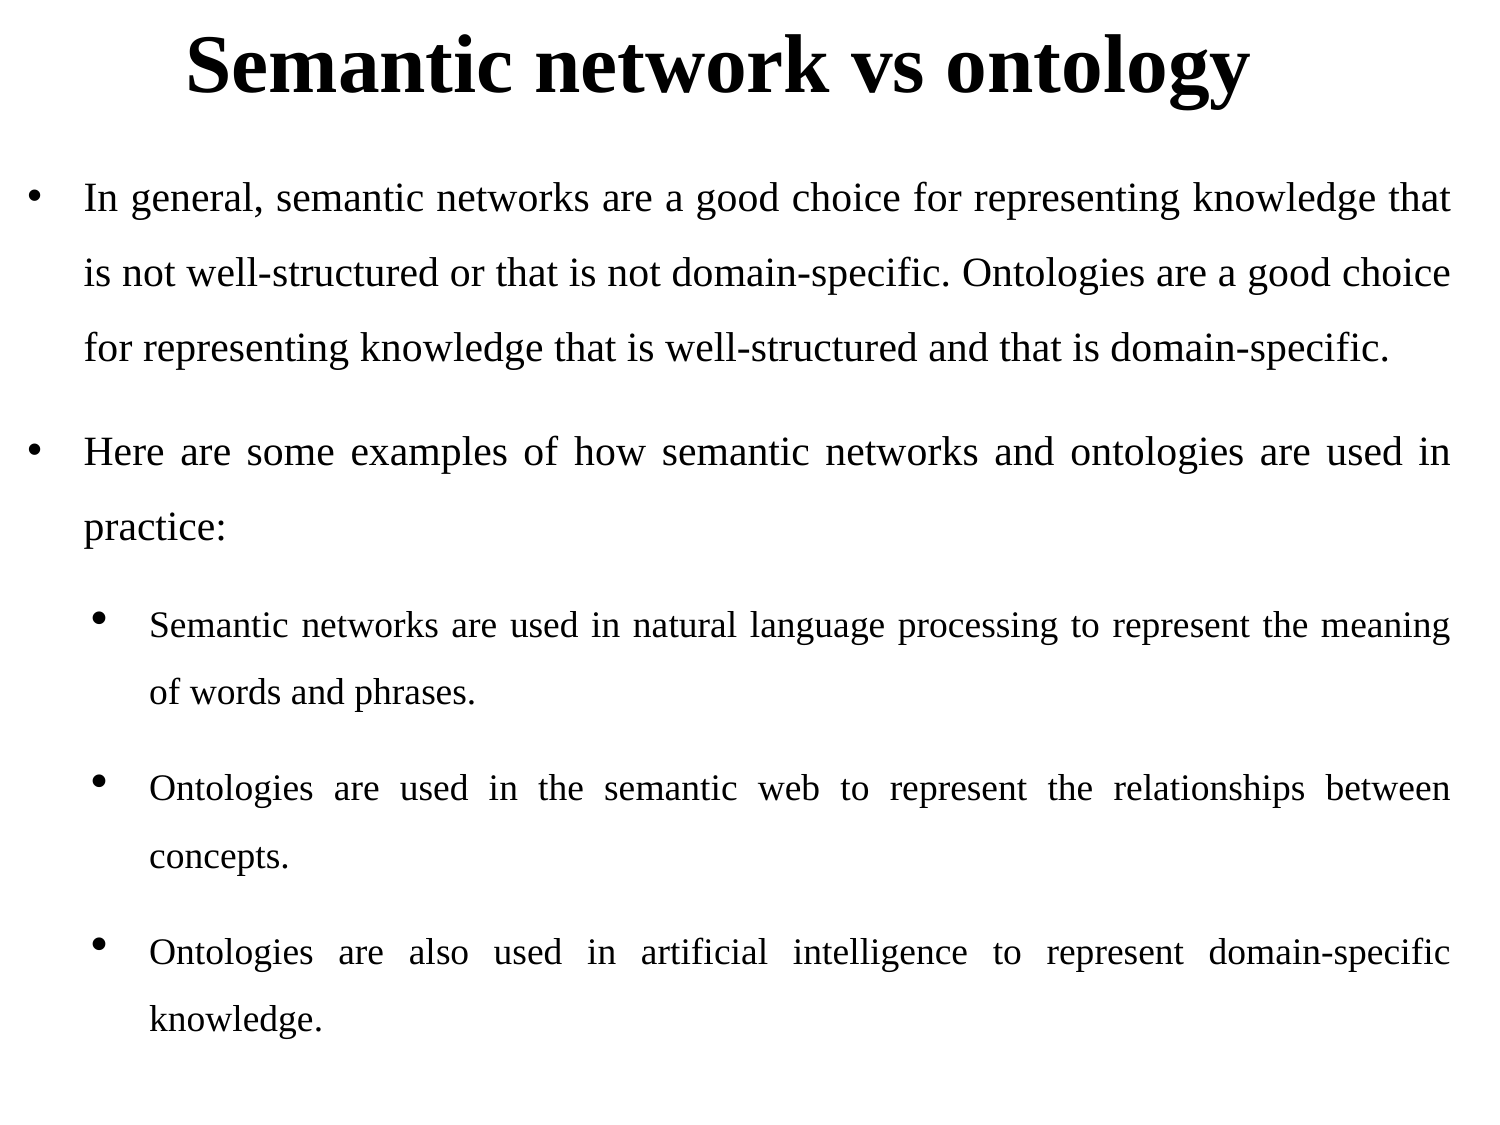

# Semantic network vs ontology
In general, semantic networks are a good choice for representing knowledge that is not well-structured or that is not domain-specific. Ontologies are a good choice for representing knowledge that is well-structured and that is domain-specific.
Here are some examples of how semantic networks and ontologies are used in practice:
Semantic networks are used in natural language processing to represent the meaning of words and phrases.
Ontologies are used in the semantic web to represent the relationships between concepts.
Ontologies are also used in artificial intelligence to represent domain-specific knowledge.